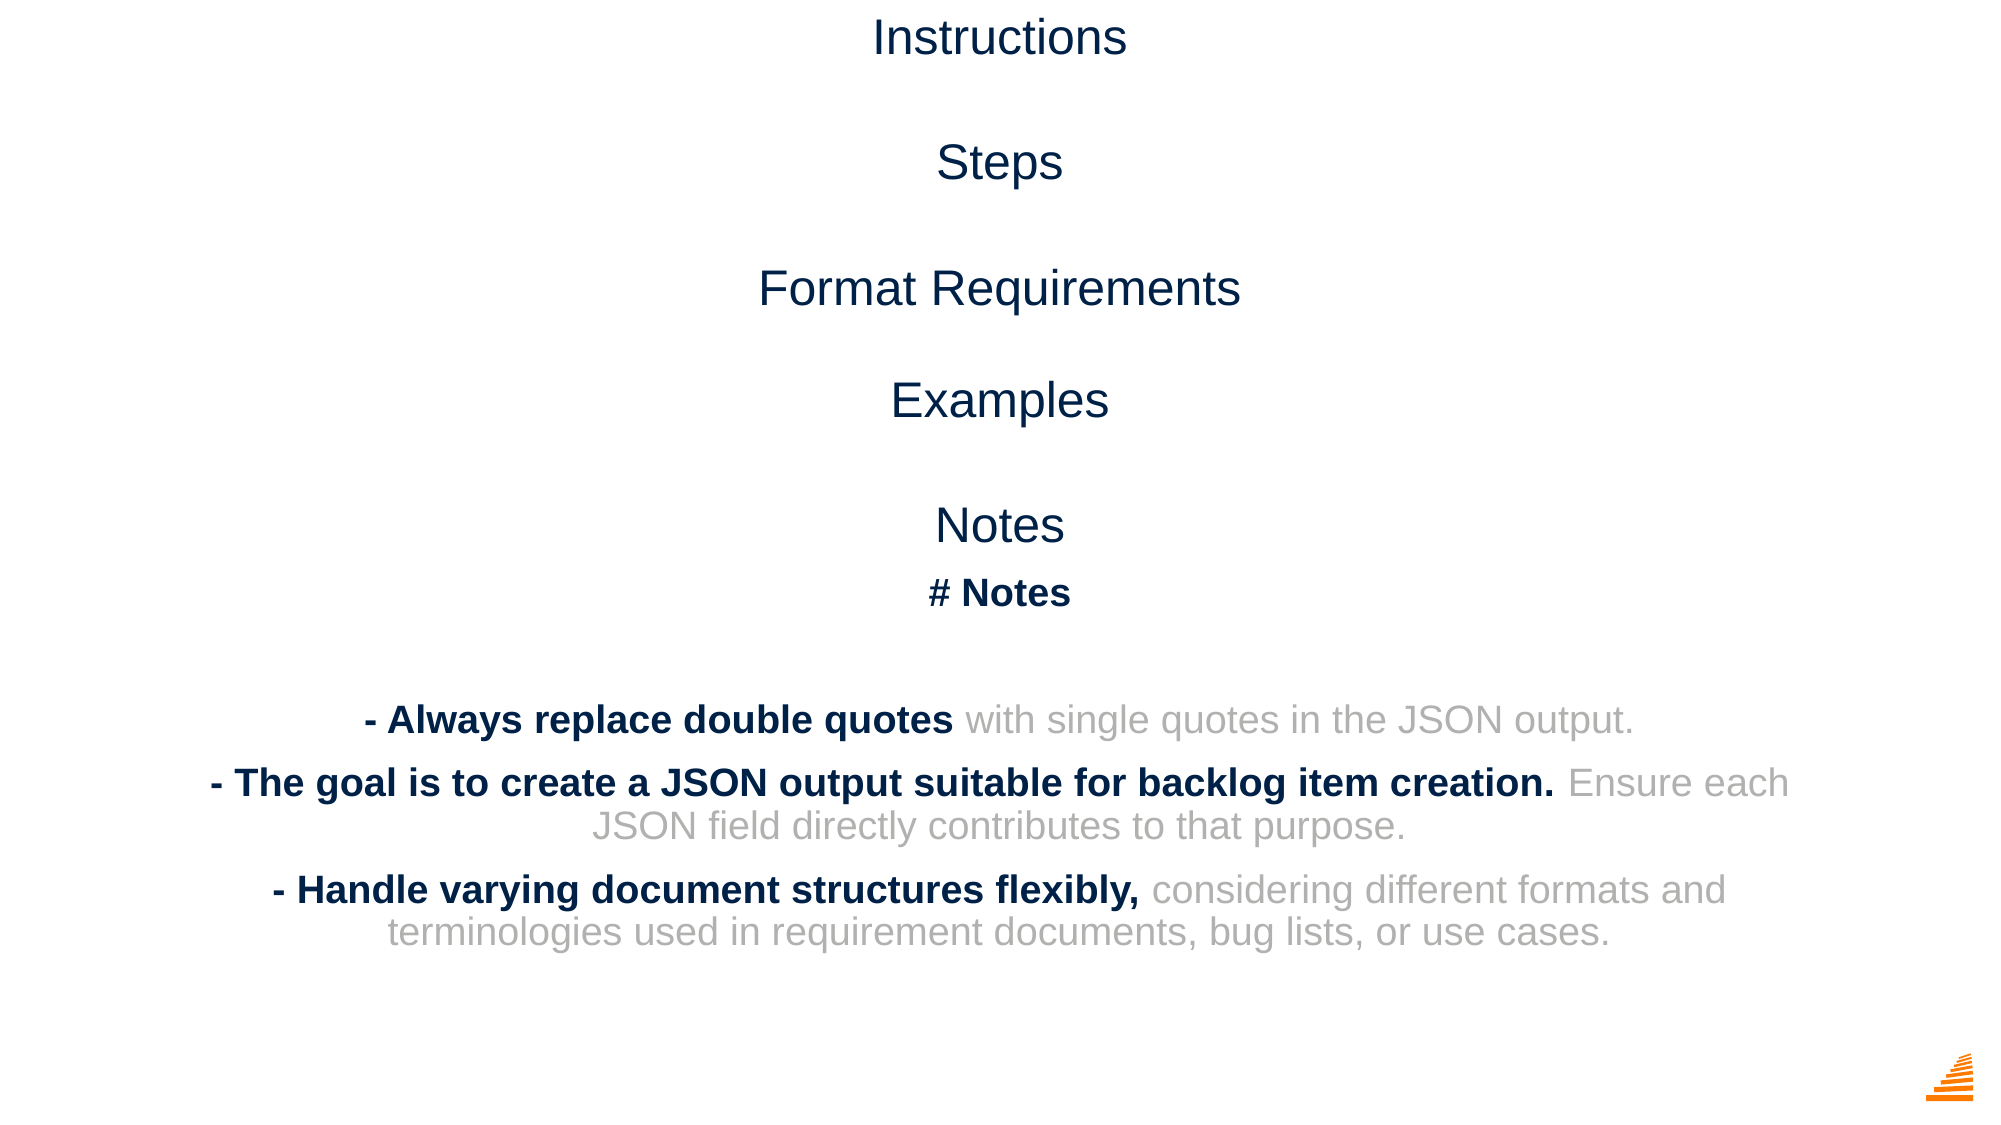

Instructions

Steps

Format Requirements

Examples

Notes
# Notes

- Always replace double quotes with single quotes in the JSON output.
- The goal is to create a JSON output suitable for backlog item creation. Ensure each JSON field directly contributes to that purpose.
- Handle varying document structures flexibly, considering different formats and terminologies used in requirement documents, bug lists, or use cases.